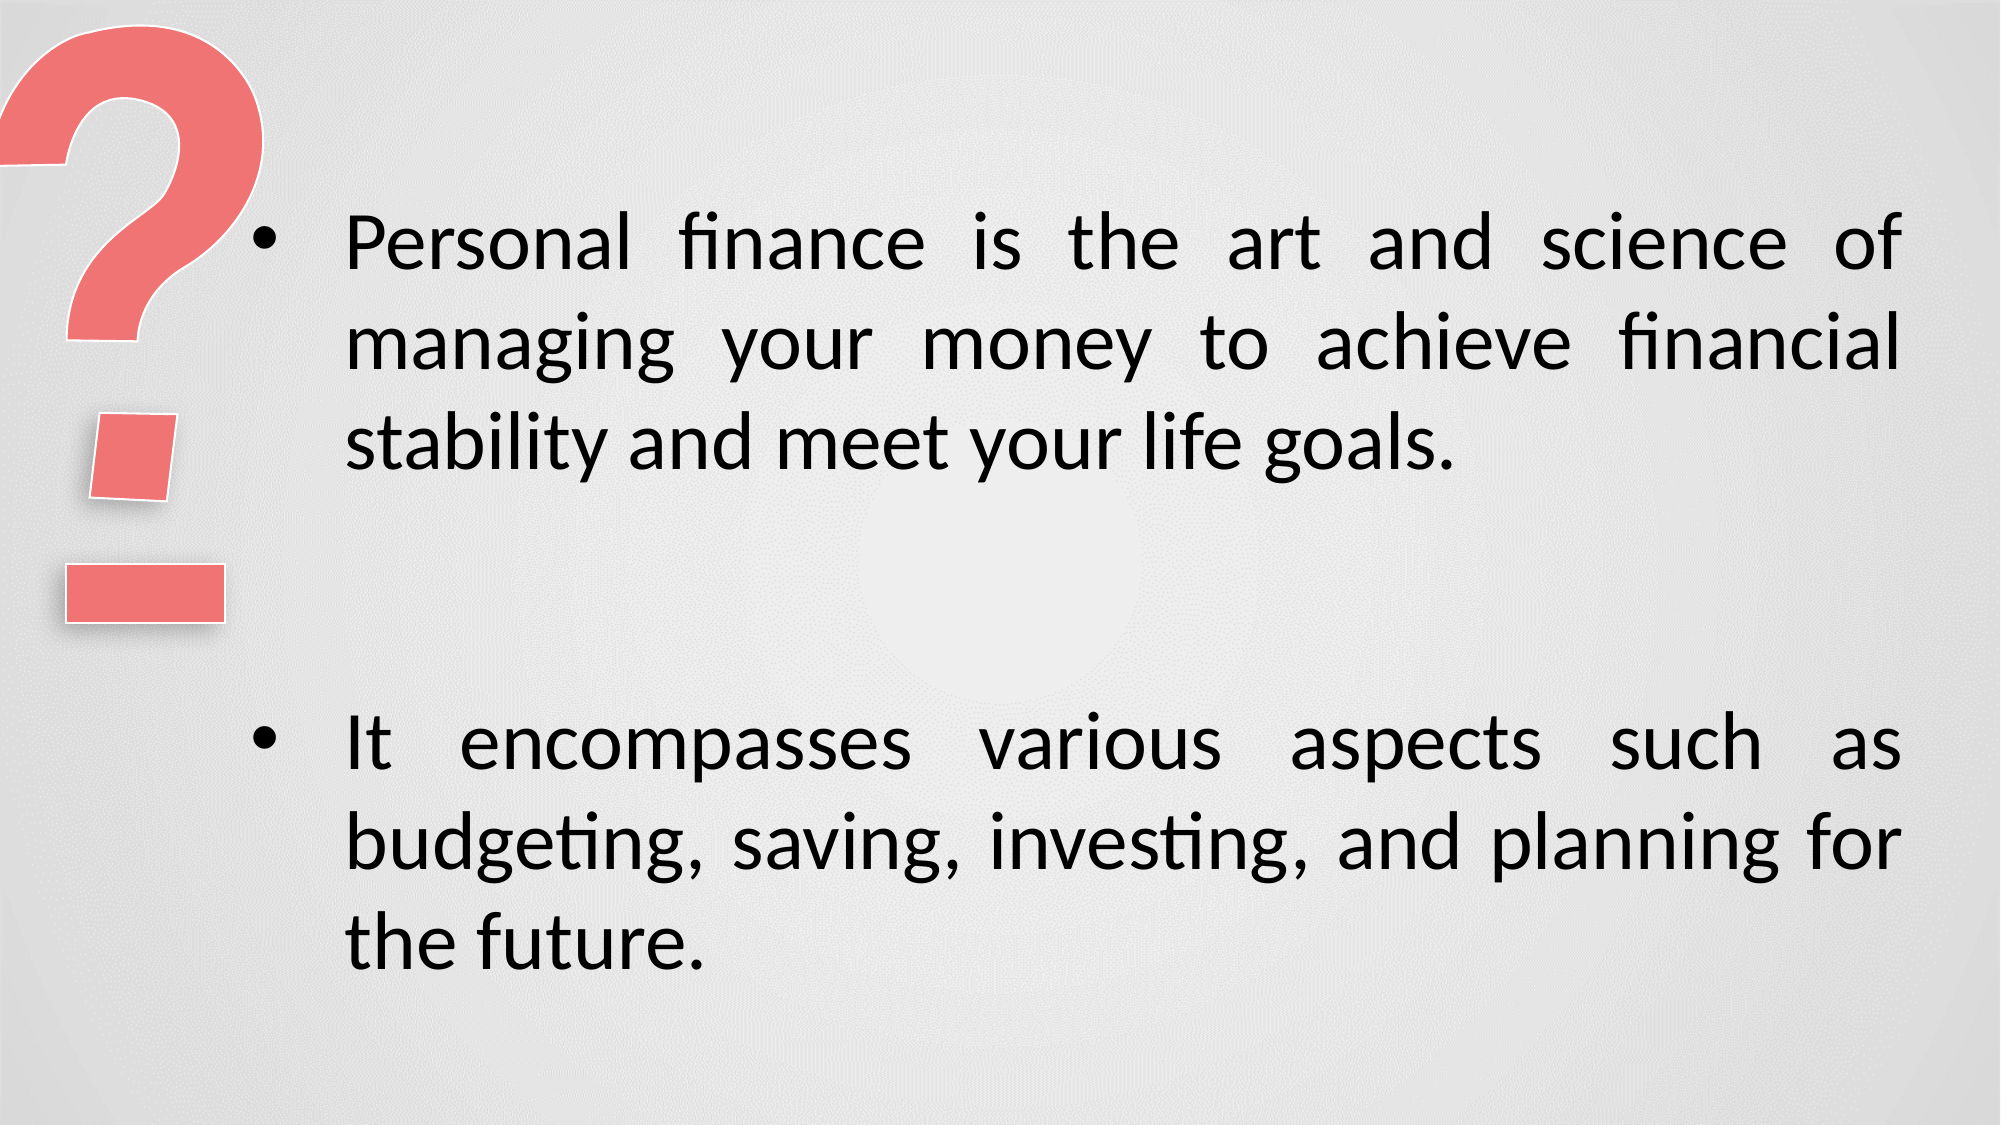

Personal finance is the art and science of managing your money to achieve financial stability and meet your life goals.

It encompasses various aspects such as budgeting, saving, investing, and planning for the future.